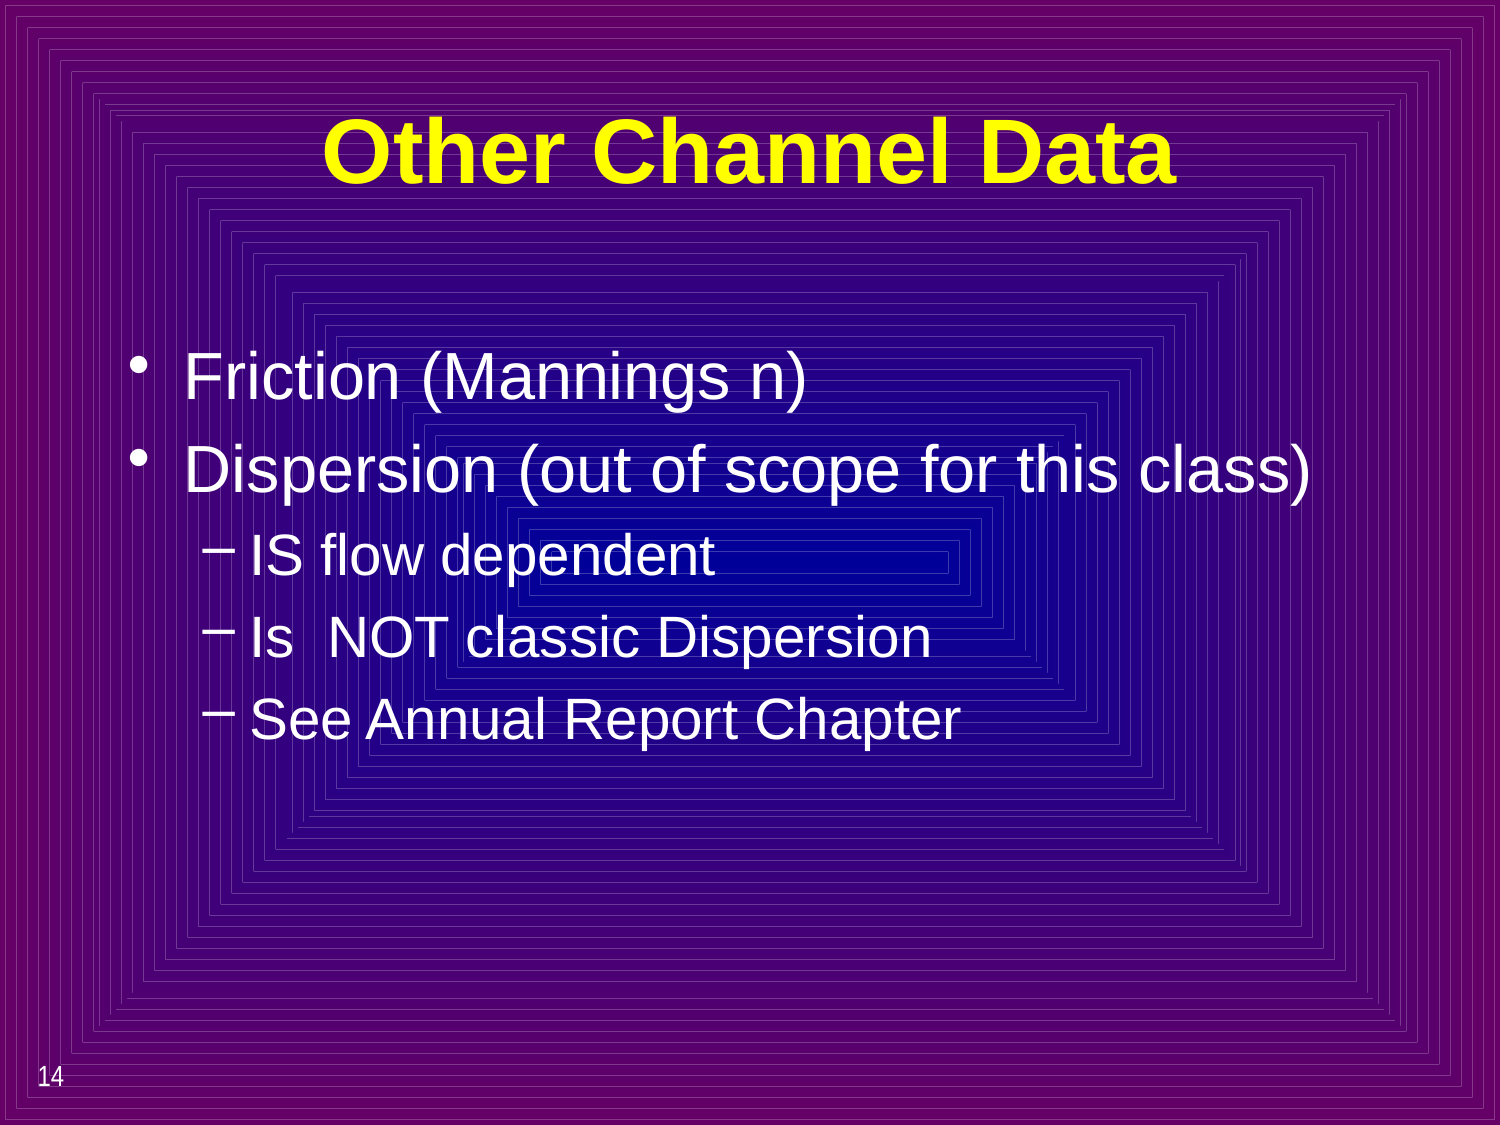

# Other Channel Data
Friction (Mannings n)
Dispersion (out of scope for this class)
IS flow dependent
Is  NOT classic Dispersion
See Annual Report Chapter
14